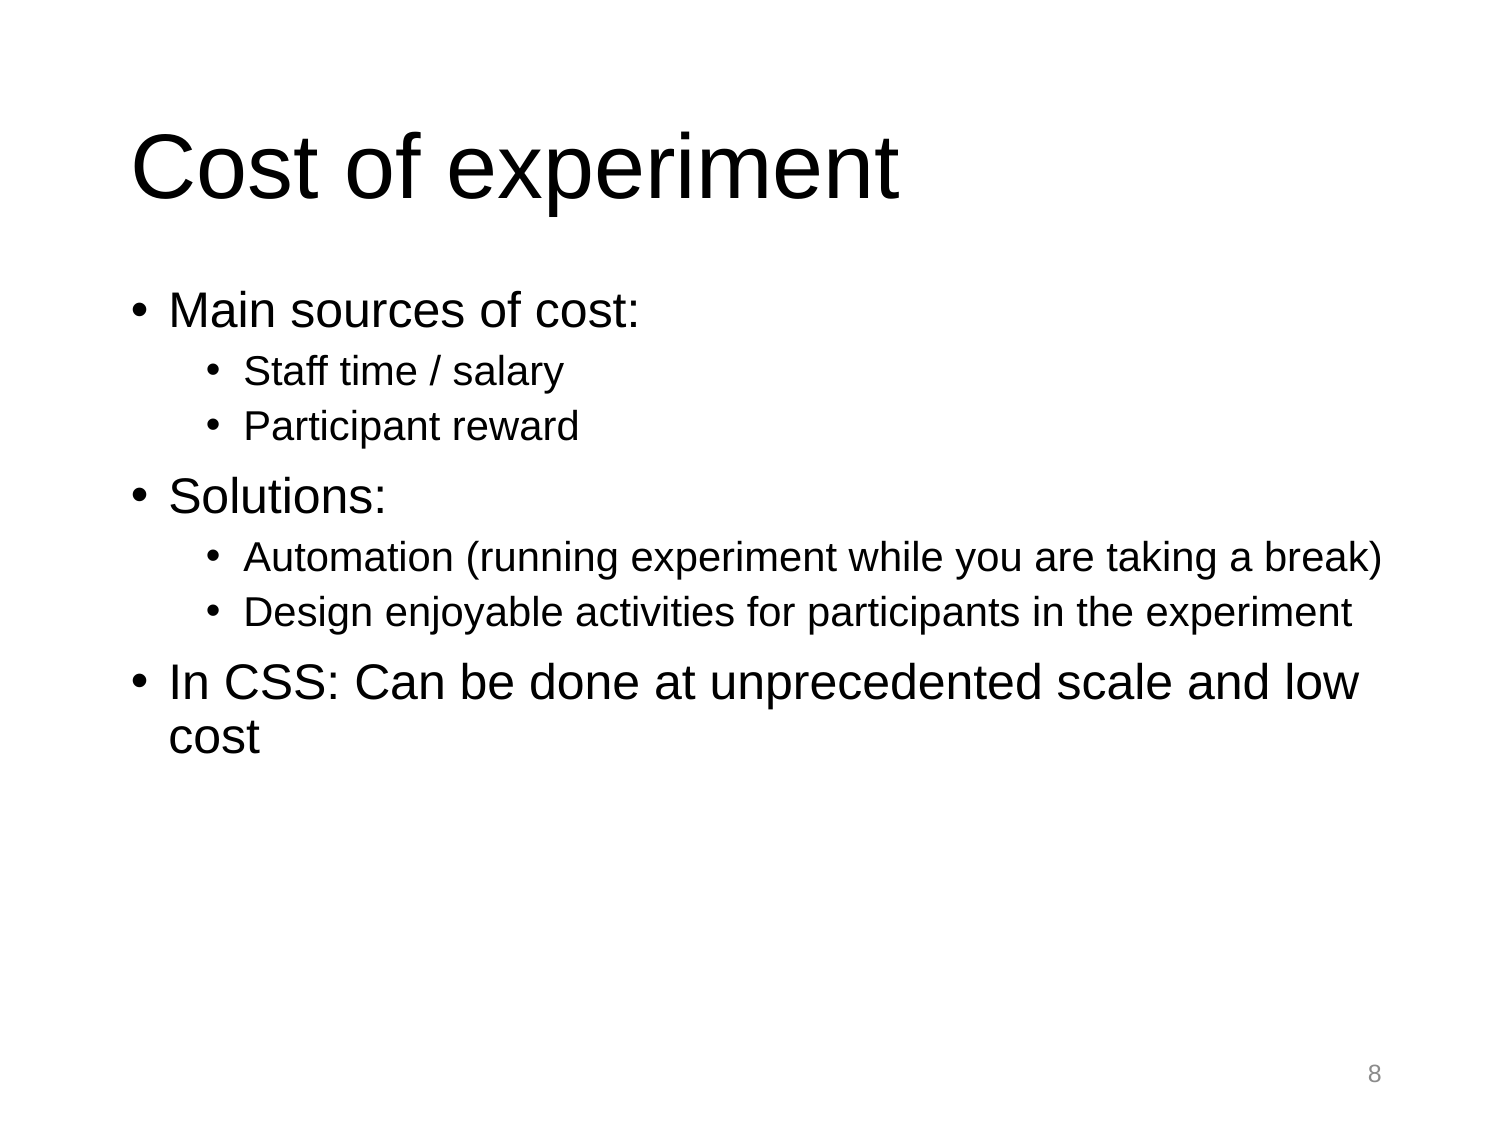

# Cost of experiment
Main sources of cost:
Staff time / salary
Participant reward
Solutions:
Automation (running experiment while you are taking a break)
Design enjoyable activities for participants in the experiment
In CSS: Can be done at unprecedented scale and low cost

8